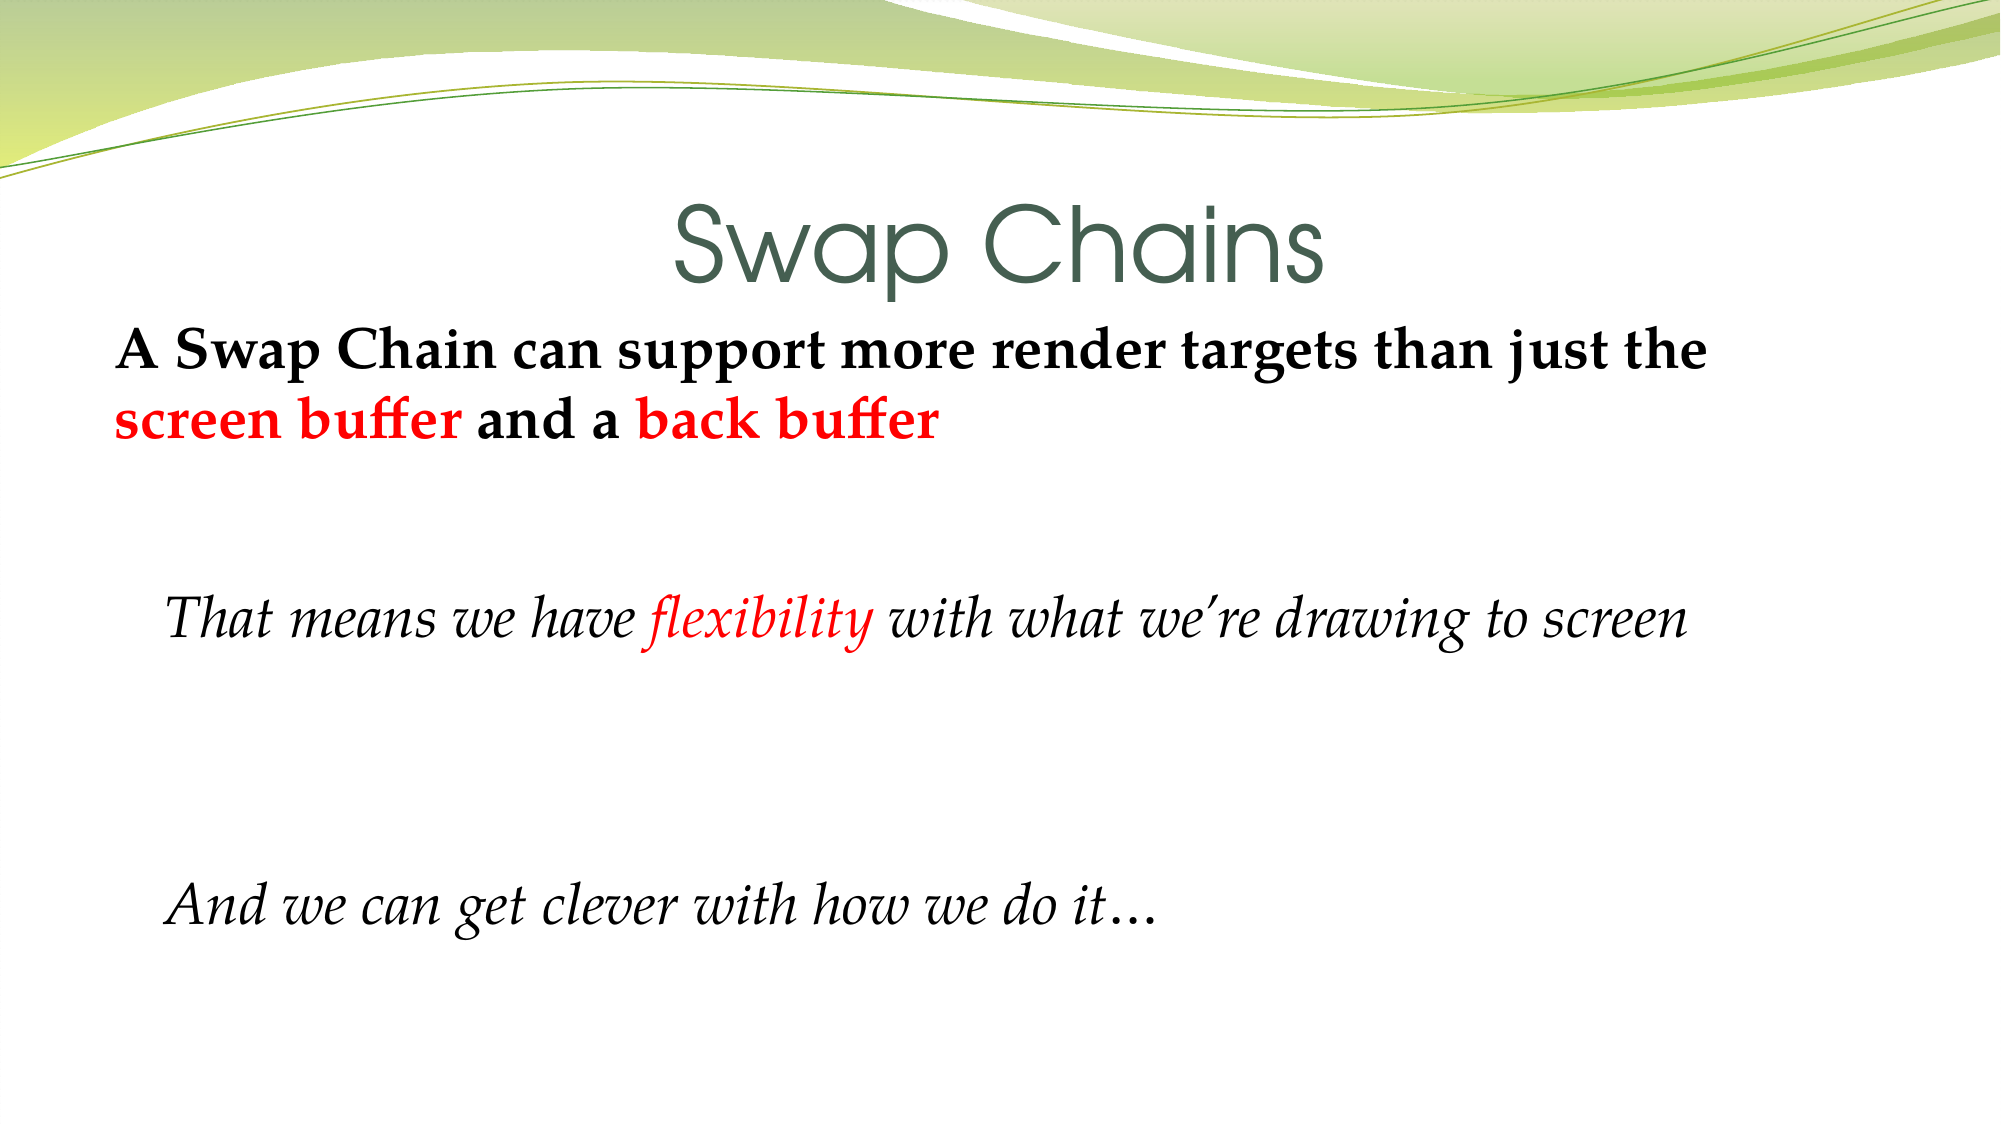

# Swap Chains
A Swap Chain can support more render targets than just the screen buffer and a back buffer
That means we have flexibility with what we’re drawing to screen
And we can get clever with how we do it…